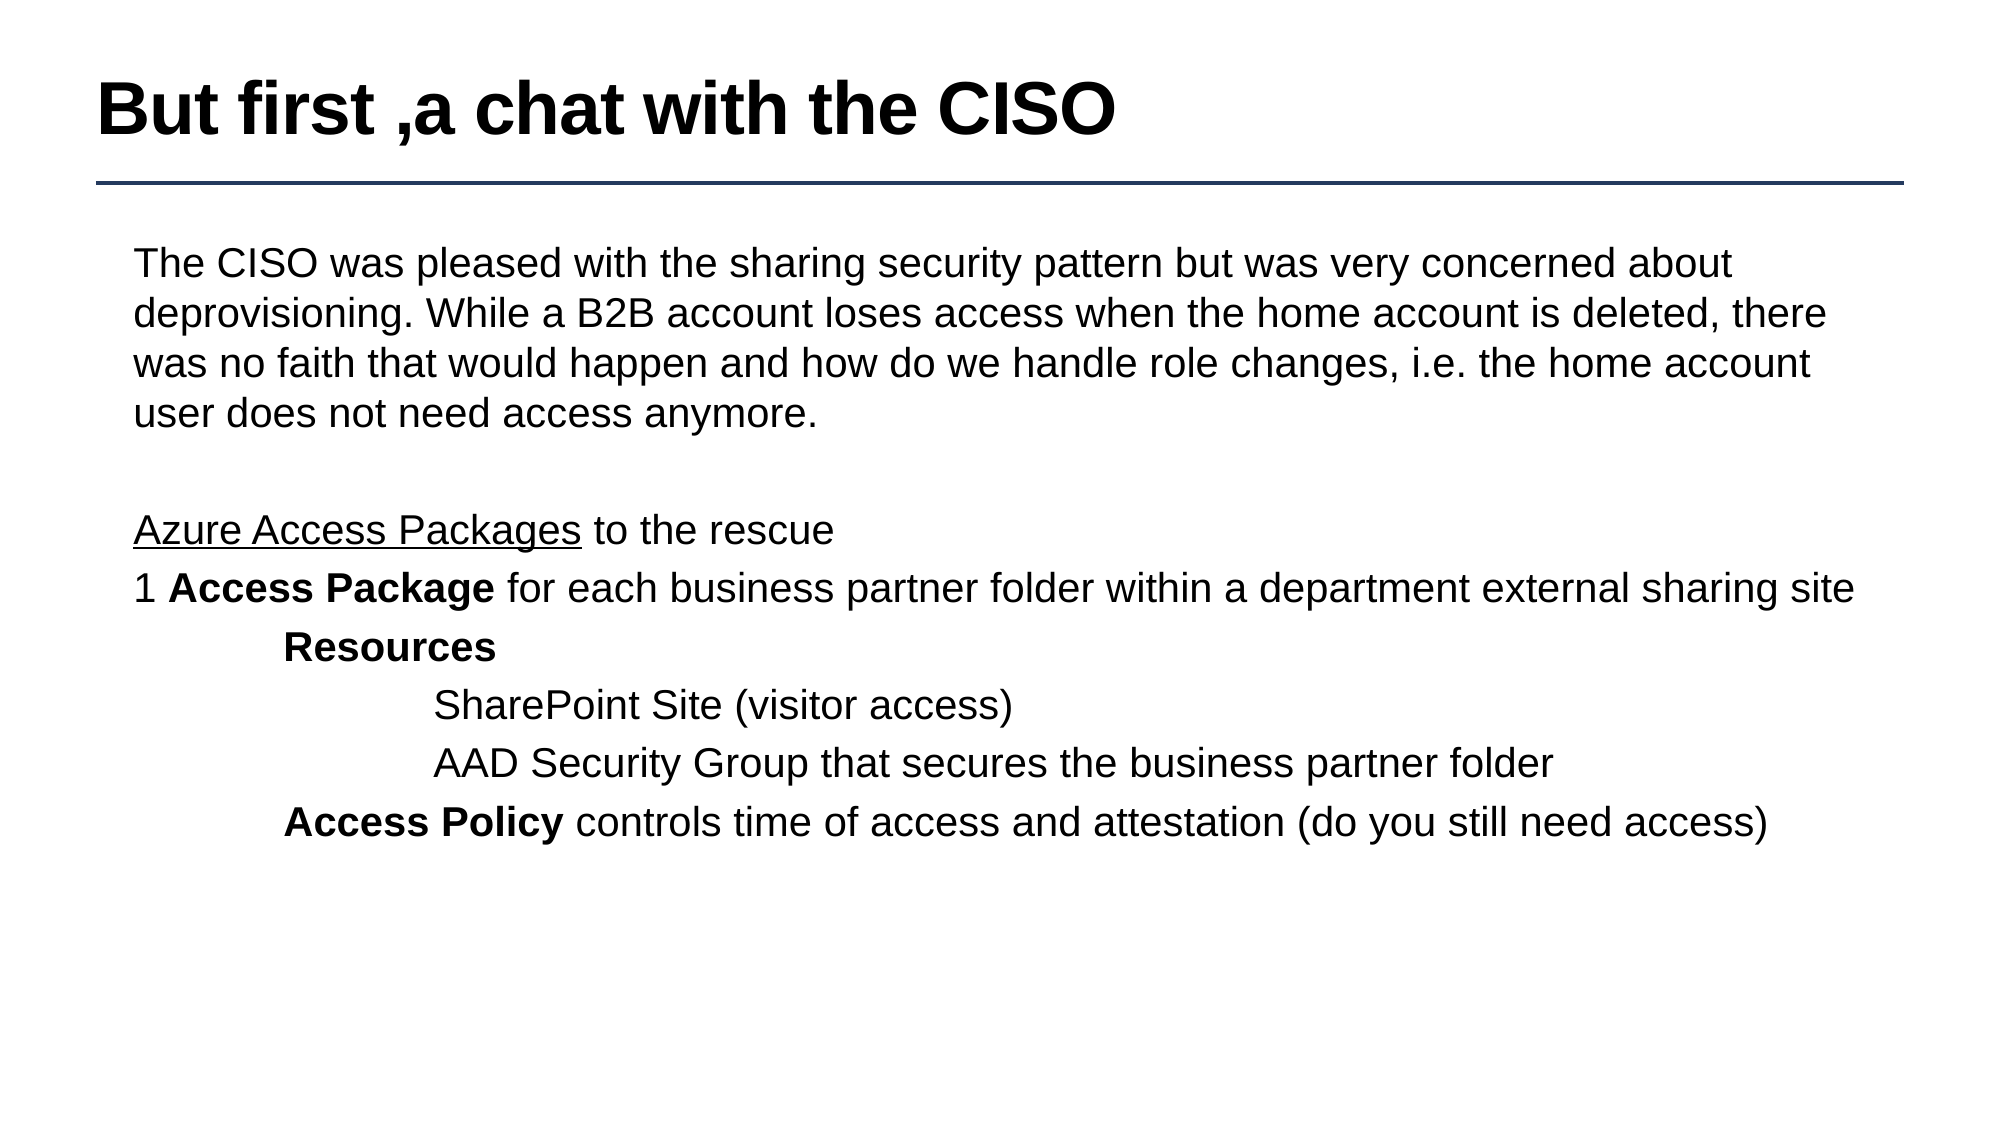

# But first ,a chat with the CISO
The CISO was pleased with the sharing security pattern but was very concerned about deprovisioning. While a B2B account loses access when the home account is deleted, there was no faith that would happen and how do we handle role changes, i.e. the home account user does not need access anymore.

Azure Access Packages to the rescue
1 Access Package for each business partner folder within a department external sharing site
	Resources
		SharePoint Site (visitor access)
		AAD Security Group that secures the business partner folder
	Access Policy controls time of access and attestation (do you still need access)